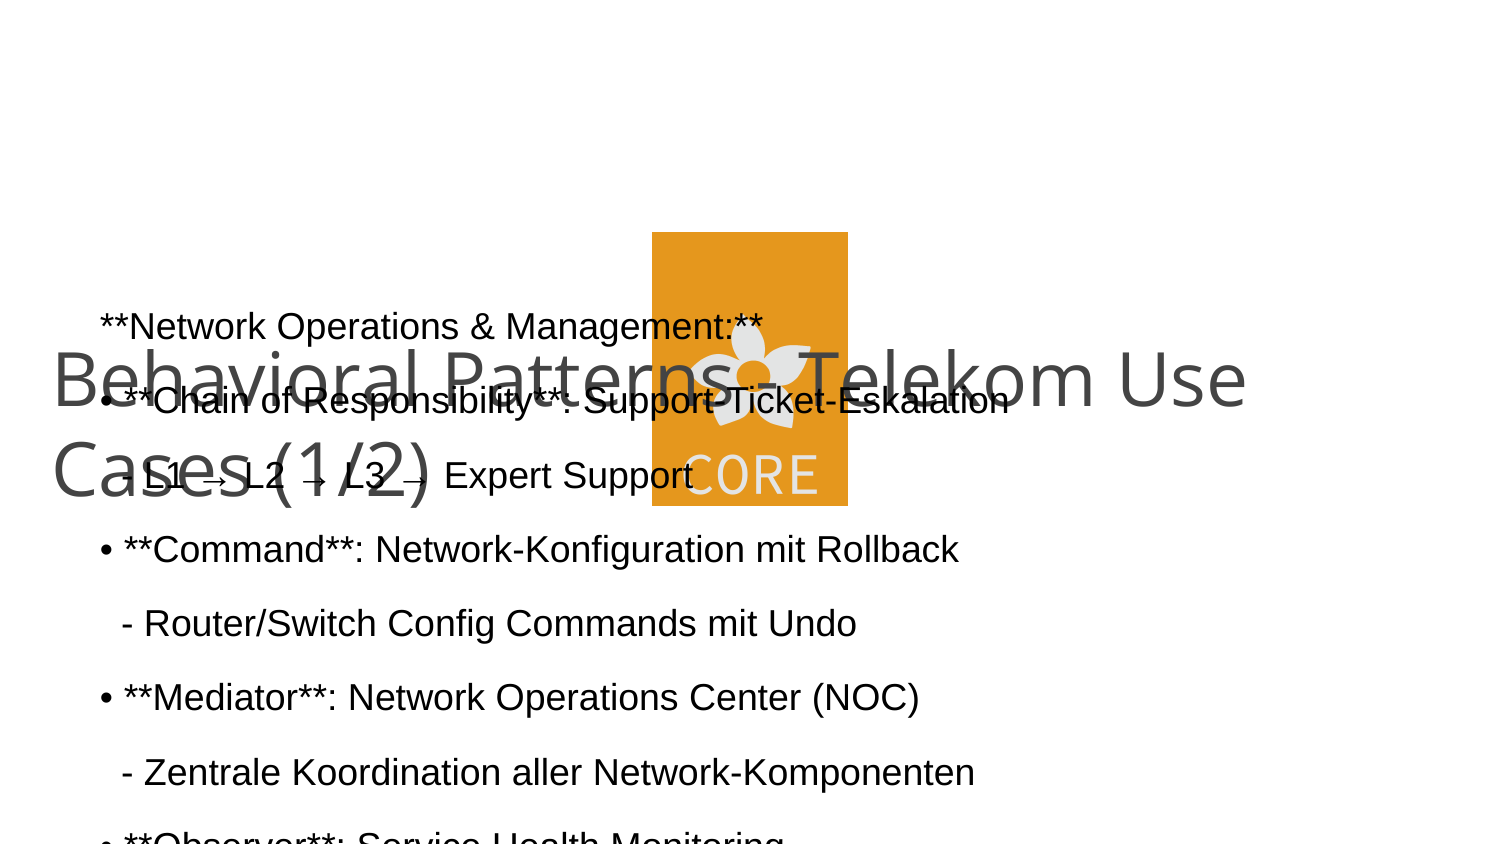

# Behavioral Patterns - Telekom Use Cases (1/2)

**Network Operations & Management:**
• **Chain of Responsibility**: Support-Ticket-Eskalation
  - L1 → L2 → L3 → Expert Support
• **Command**: Network-Konfiguration mit Rollback
  - Router/Switch Config Commands mit Undo
• **Mediator**: Network Operations Center (NOC)
  - Zentrale Koordination aller Network-Komponenten
• **Observer**: Service Health Monitoring
  - Dashboard, Alerting, Logging bei Status-Änderungen
• **State**: Service Lifecycle Management
  - Pending → Active → Suspended → Terminated